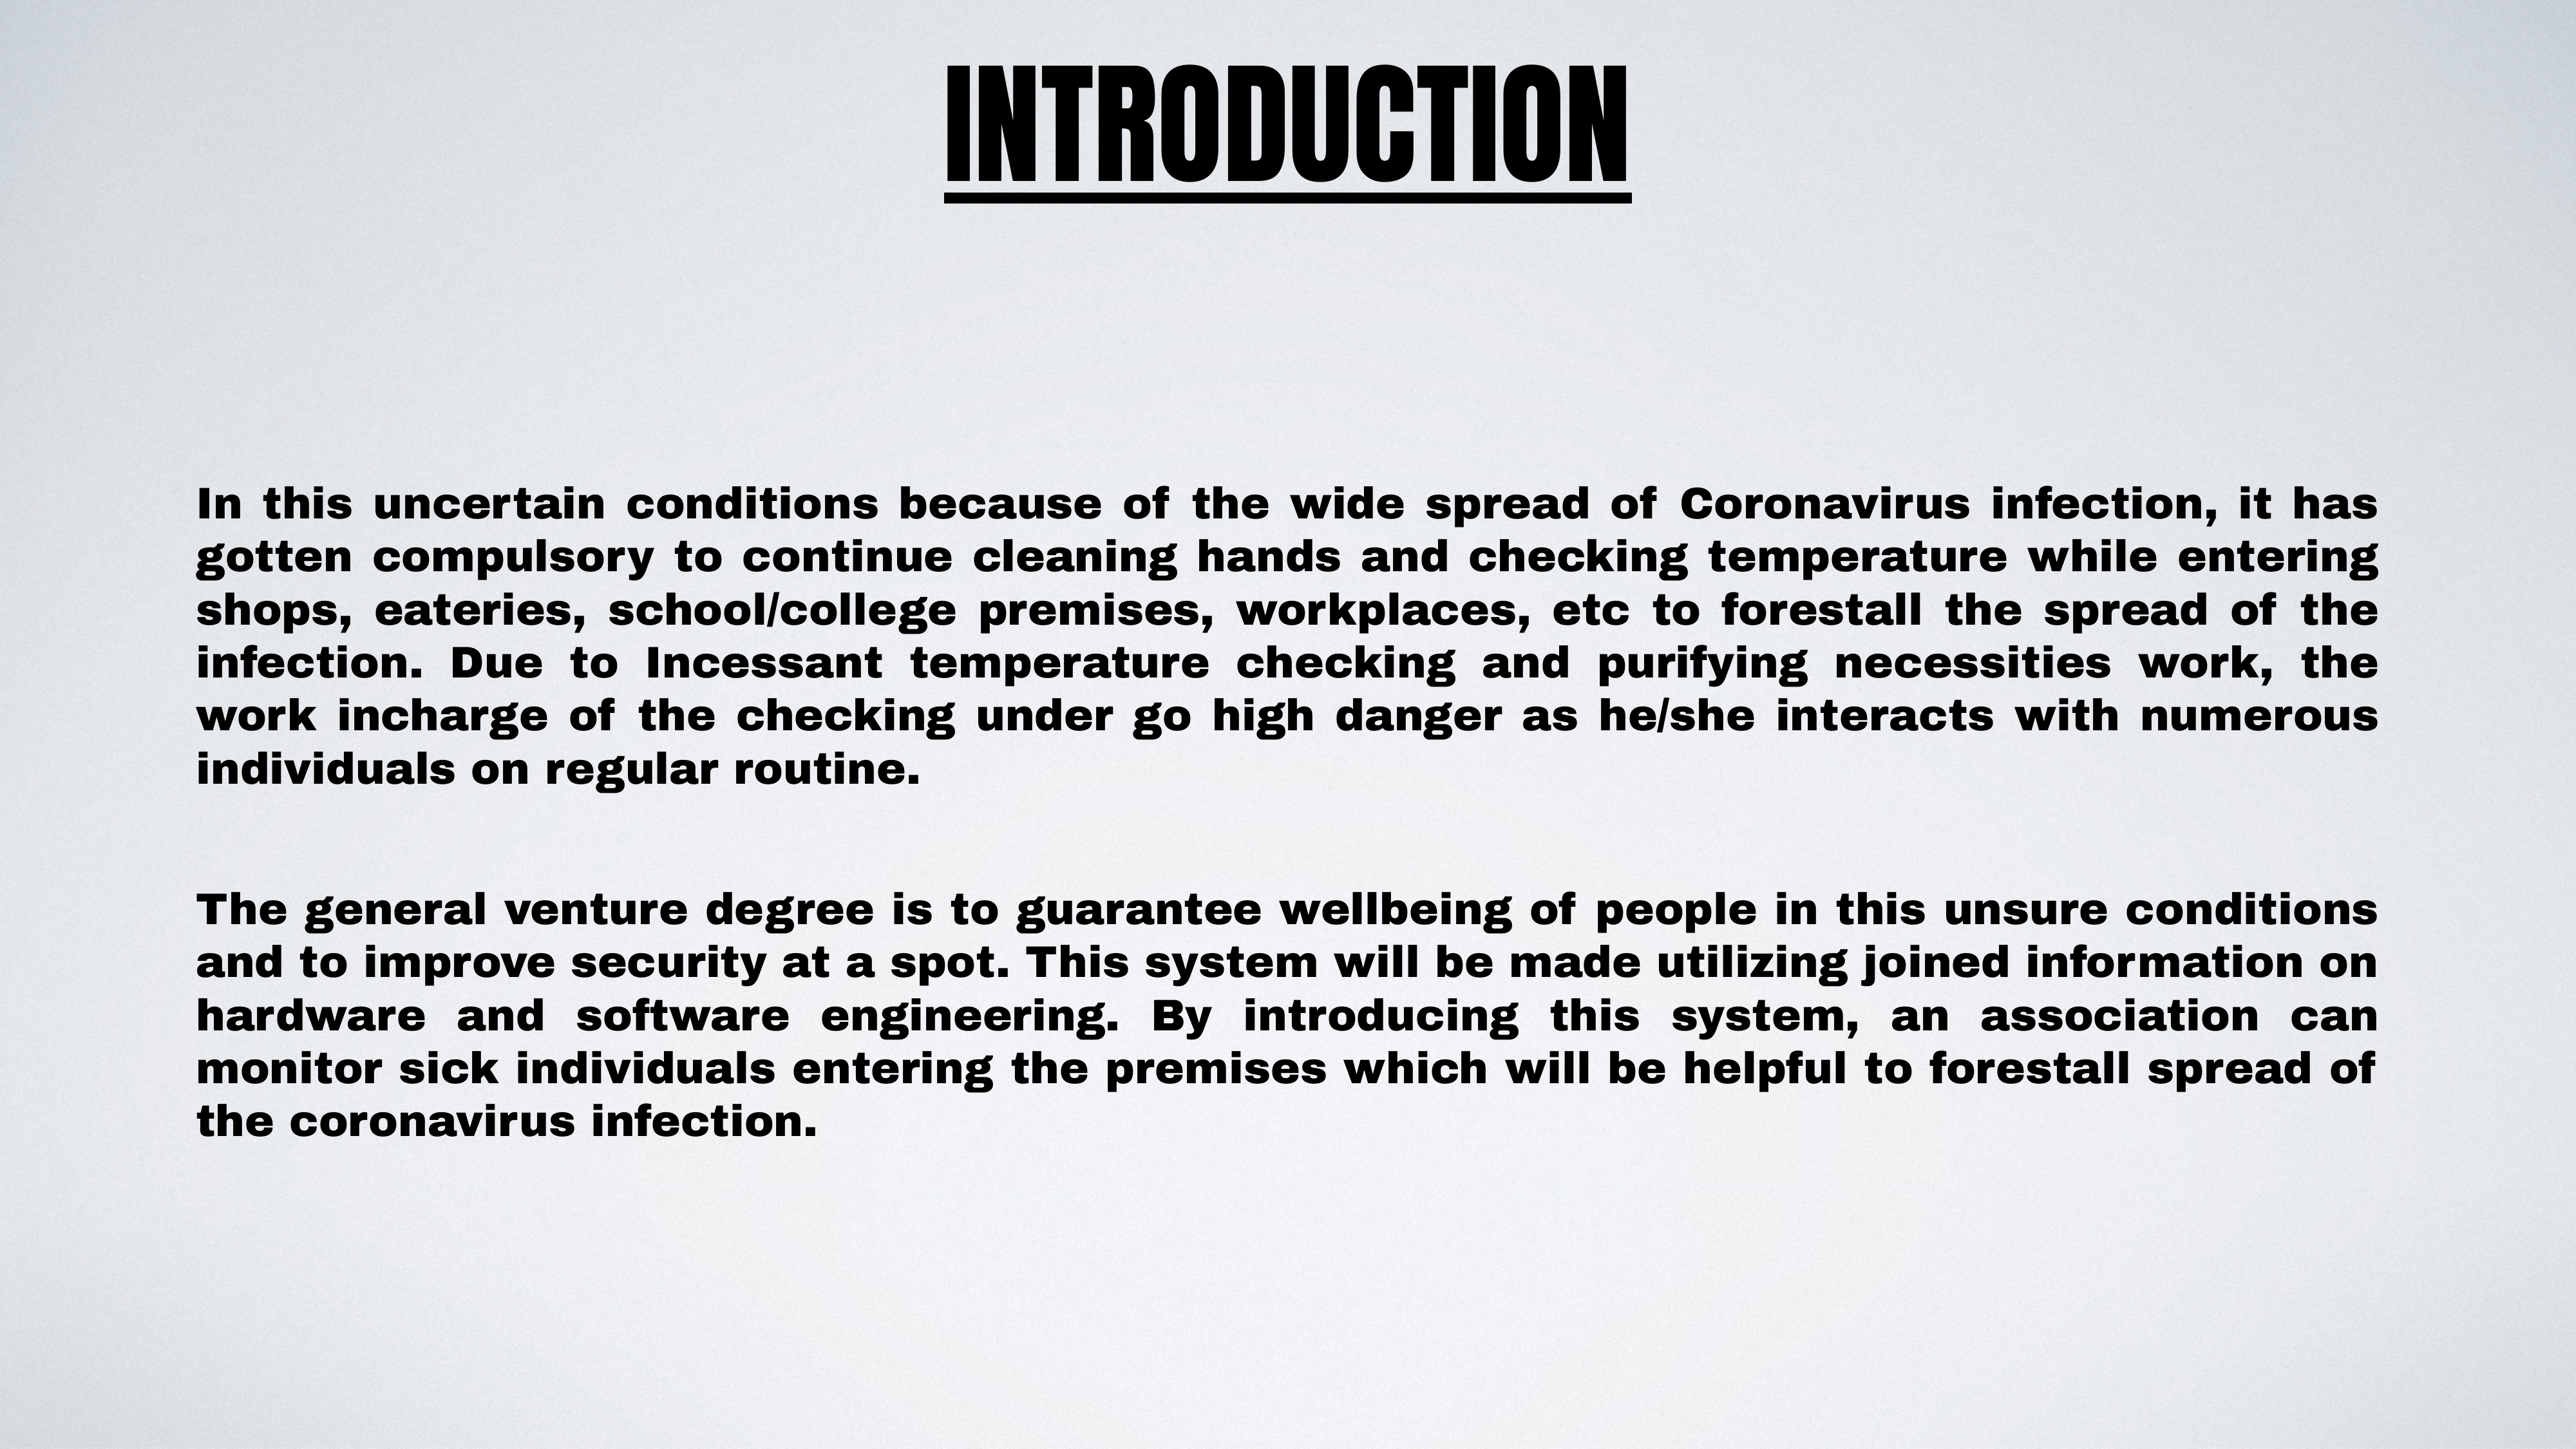

Introduction
In this uncertain conditions because of the wide spread of Coronavirus infection, it has gotten compulsory to continue cleaning hands and checking temperature while entering shops, eateries, school/college premises, workplaces, etc to forestall the spread of the infection. Due to Incessant temperature checking and purifying necessities work, the work incharge of the checking under go high danger as he/she interacts with numerous individuals on regular routine.
The general venture degree is to guarantee wellbeing of people in this unsure conditions and to improve security at a spot. This system will be made utilizing joined information on hardware and software engineering. By introducing this system, an association can monitor sick individuals entering the premises which will be helpful to forestall spread of the coronavirus infection.